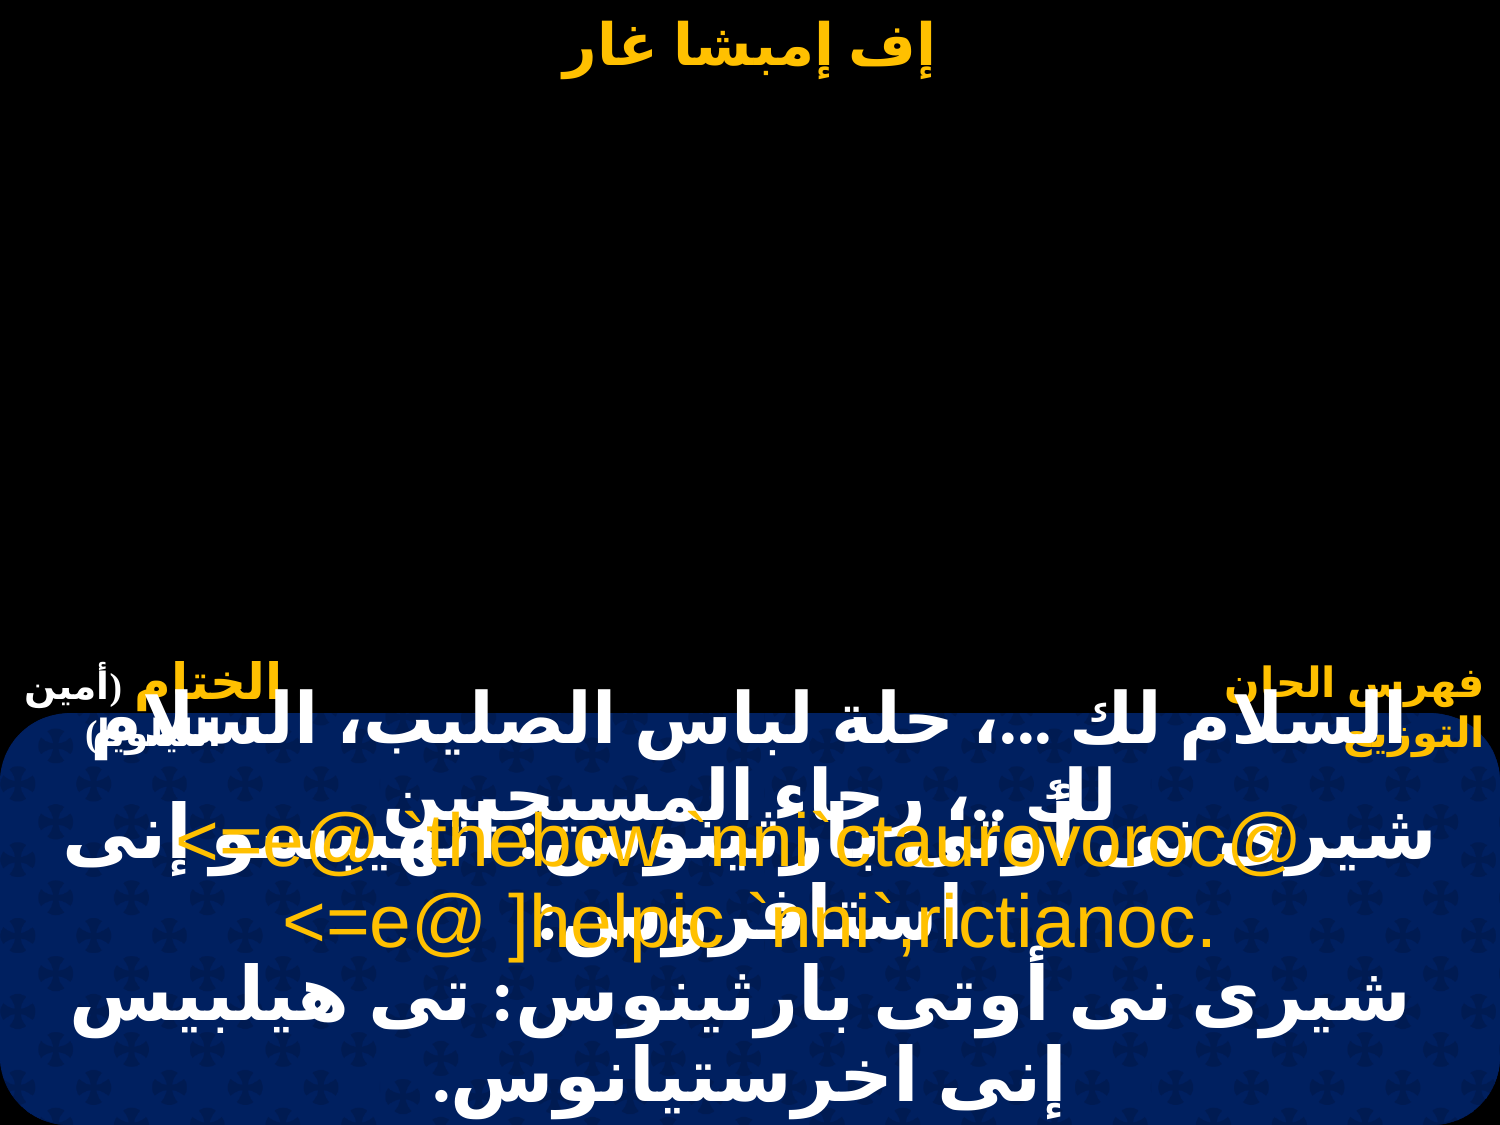

# السلام لك ...، حلة لباس الصليب، السلام لك ..، رجاء المسيحيين
<=e@ `thebcw `nni`ctaurovoroc@
<=e@ ]helpic `nni`,rictianoc.
شيرى نى أوتى بارثينوس: اتهيبسو إنى استافروس:
 شيرى نى أوتى بارثينوس: تى هيلبيس إنى اخرستيانوس.